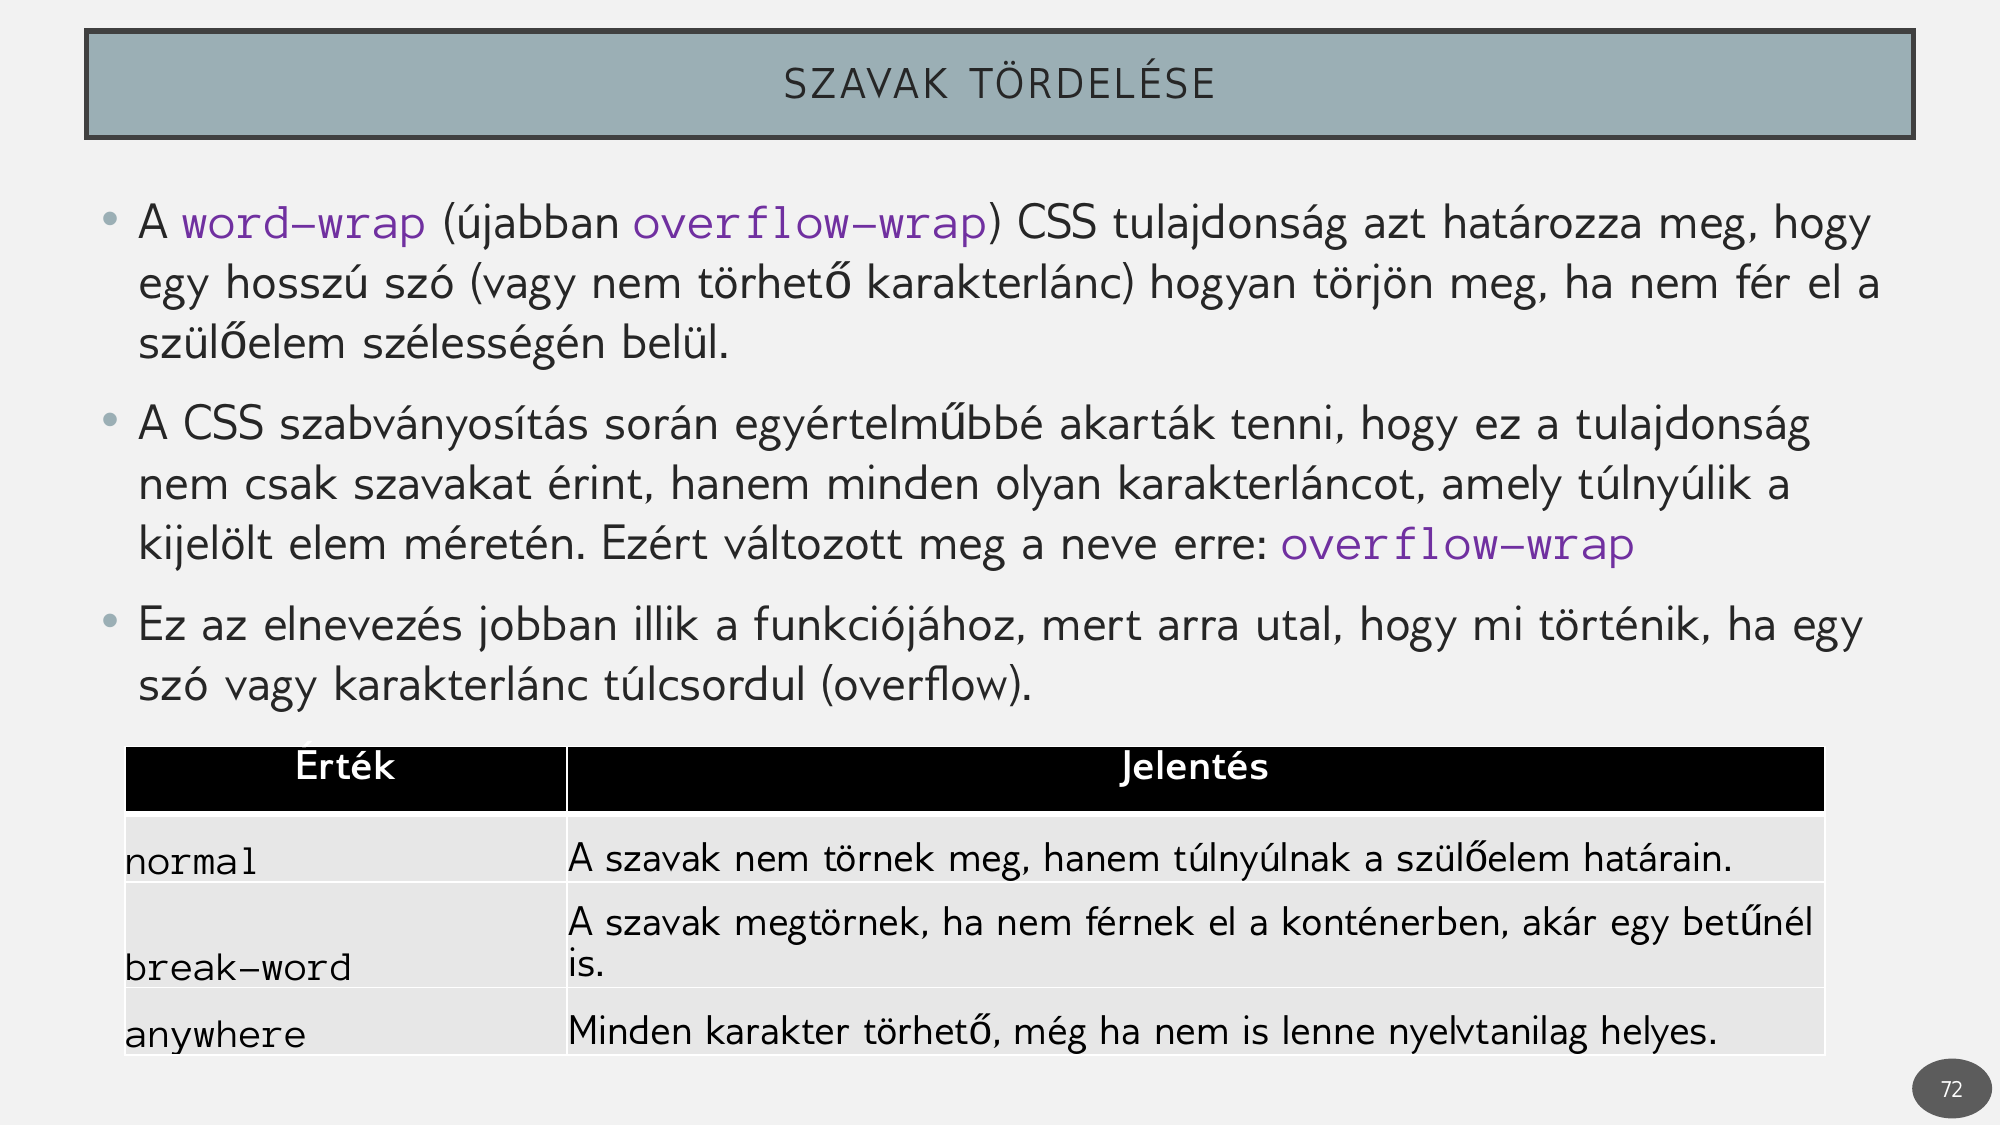

# szavak tördelése
A word-wrap (újabban overflow-wrap) CSS tulajdonság azt határozza meg, hogy egy hosszú szó (vagy nem törhető karakterlánc) hogyan törjön meg, ha nem fér el a szülőelem szélességén belül.
A CSS szabványosítás során egyértelműbbé akarták tenni, hogy ez a tulajdonság nem csak szavakat érint, hanem minden olyan karakterláncot, amely túlnyúlik a kijelölt elem méretén. Ezért változott meg a neve erre: overflow-wrap
Ez az elnevezés jobban illik a funkciójához, mert arra utal, hogy mi történik, ha egy szó vagy karakterlánc túlcsordul (overflow).

| Érték | Jelentés |
| --- | --- |
| normal | A szavak nem törnek meg, hanem túlnyúlnak a szülőelem határain. |
| break-word | A szavak megtörnek, ha nem férnek el a konténerben, akár egy betűnél is. |
| anywhere | Minden karakter törhető, még ha nem is lenne nyelvtanilag helyes. |
72